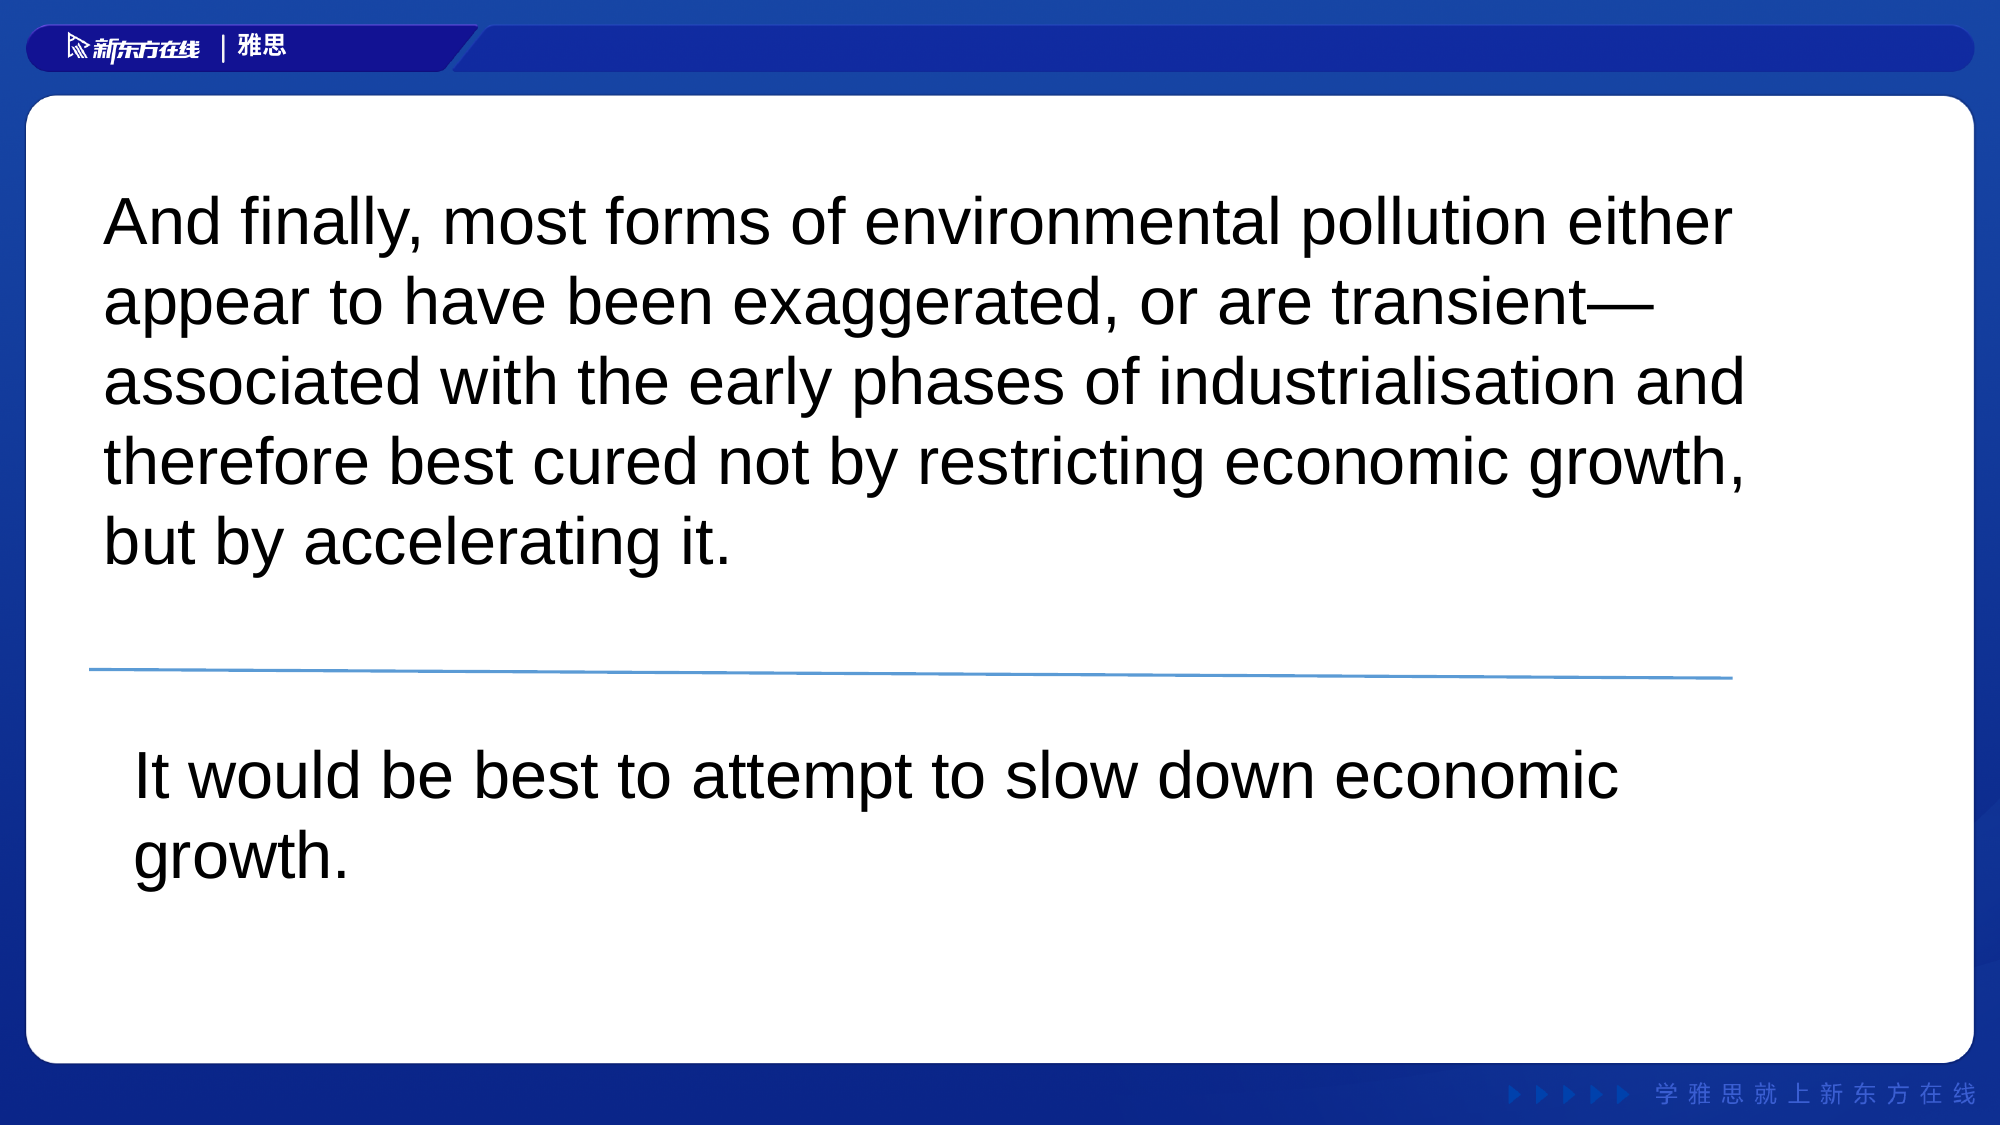

And finally, most forms of environmental pollution either appear to have been exaggerated, or are transient—associated with the early phases of industrialisation and therefore best cured not by restricting economic growth, but by accelerating it.
#
It would be best to attempt to slow down economic growth.